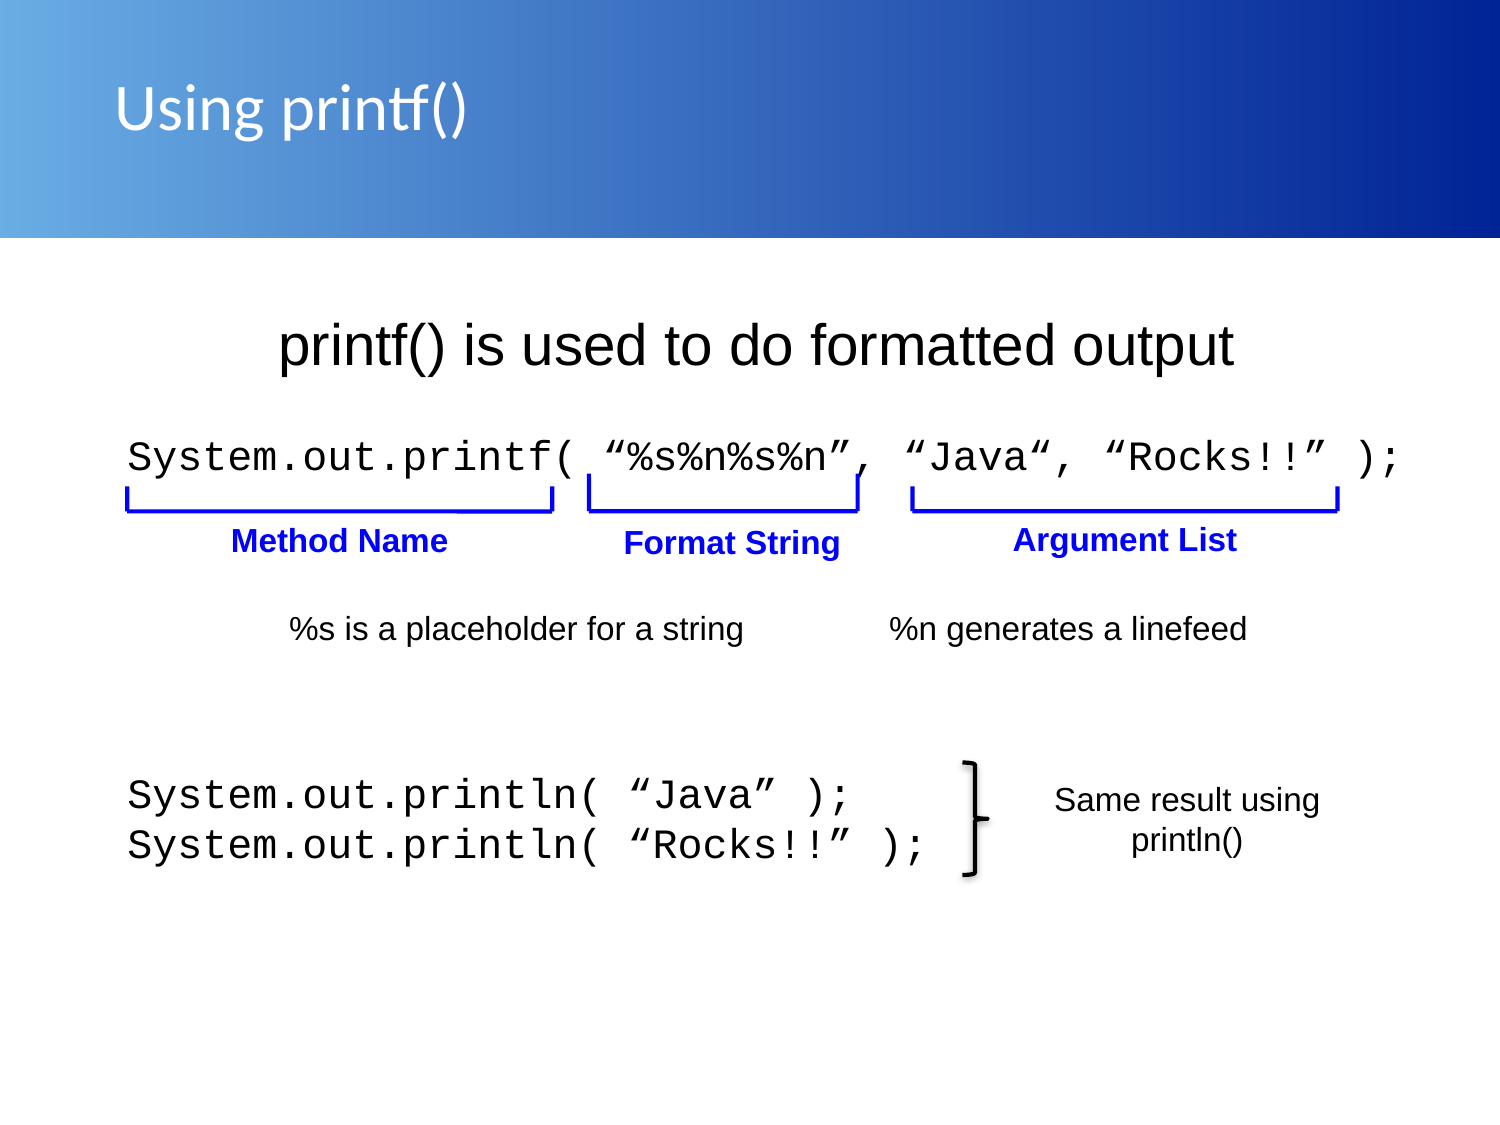

# Using printf()

printf() is used to do formatted output
System.out.printf( “%s%n%s%n”, “Java“, “Rocks!!” );

Argument List

Method Name
Format String
%s is a placeholder for a string	%n generates a linefeed

System.out.println( “Java” );
System.out.println( “Rocks!!” );

Same result using println()